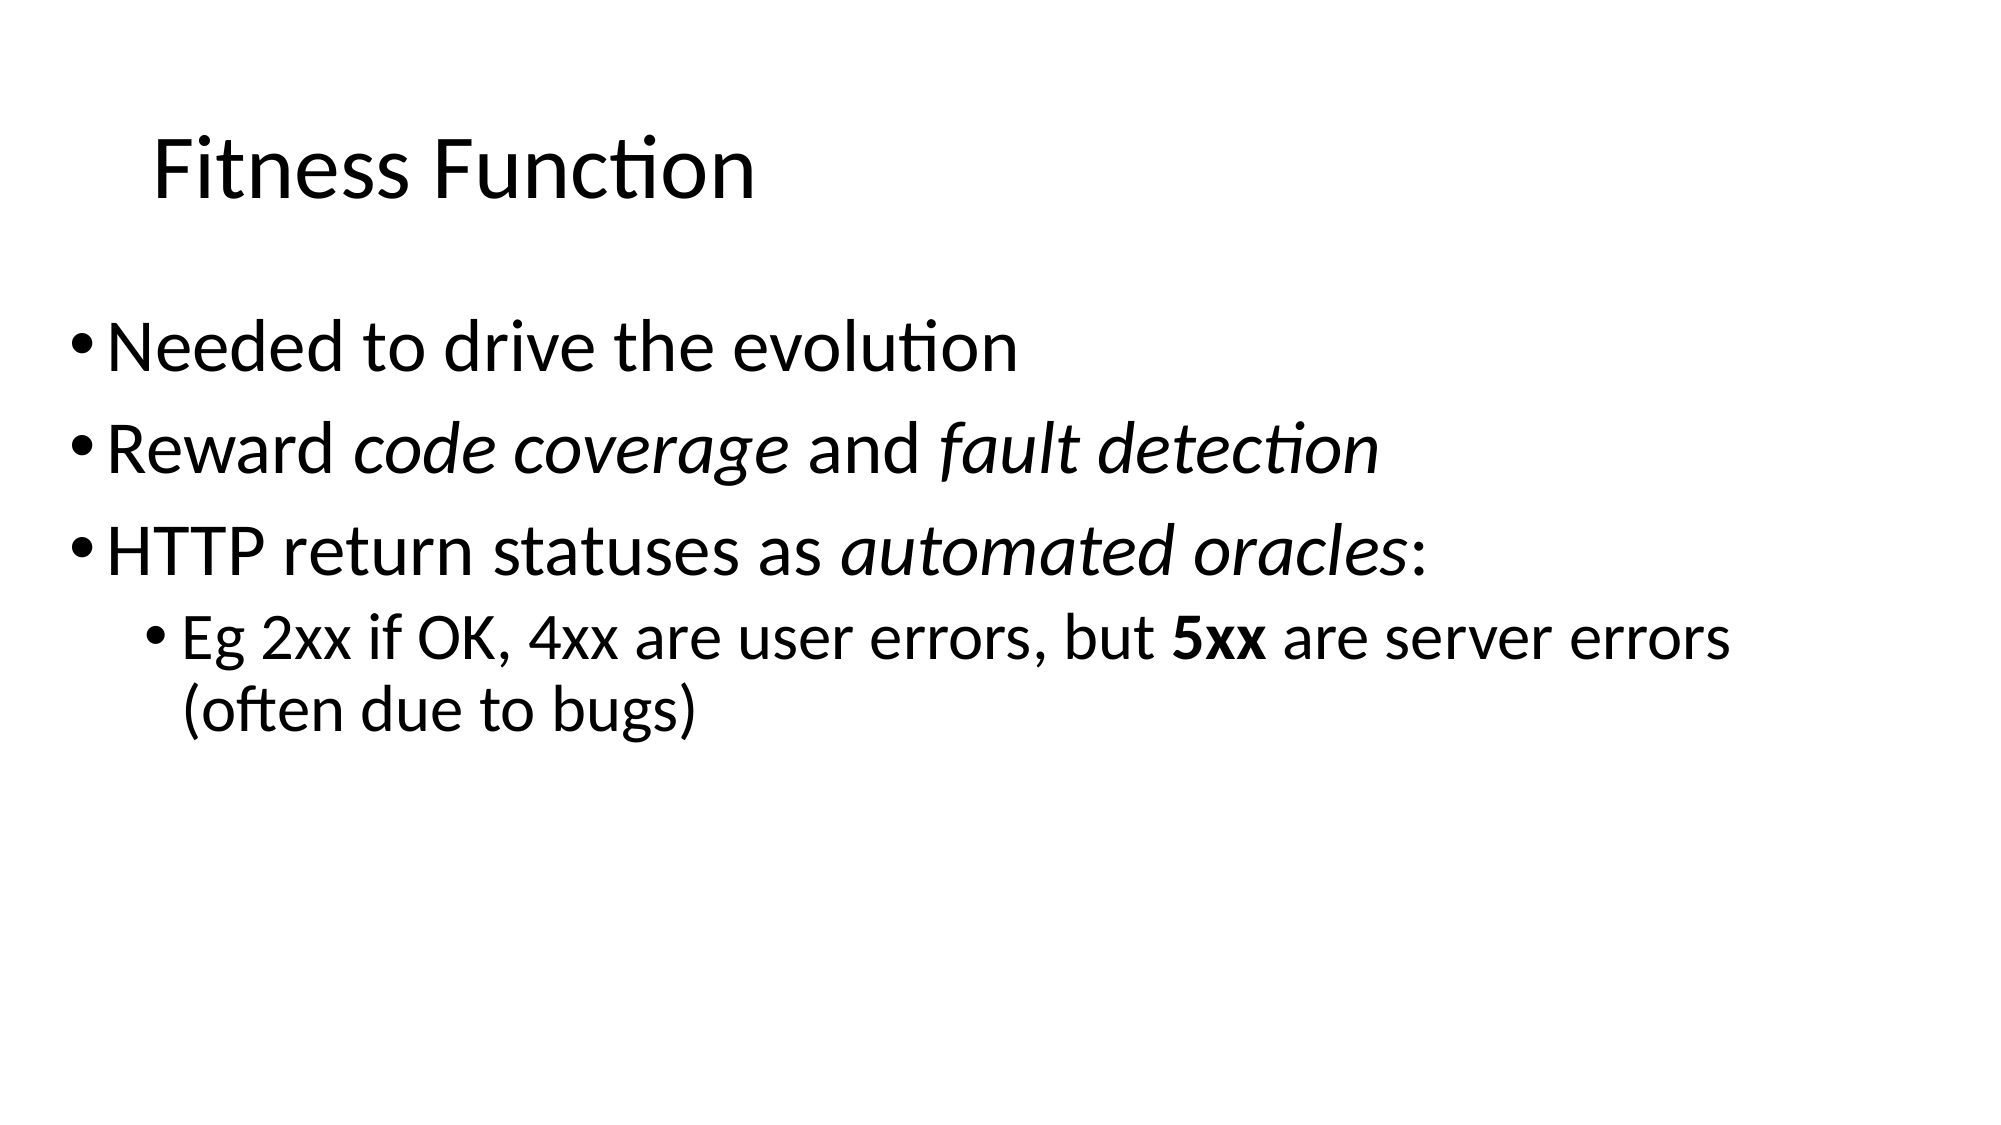

# Fitness Function
Needed to drive the evolution
Reward code coverage and fault detection
HTTP return statuses as automated oracles:
Eg 2xx if OK, 4xx are user errors, but 5xx are server errors (often due to bugs)